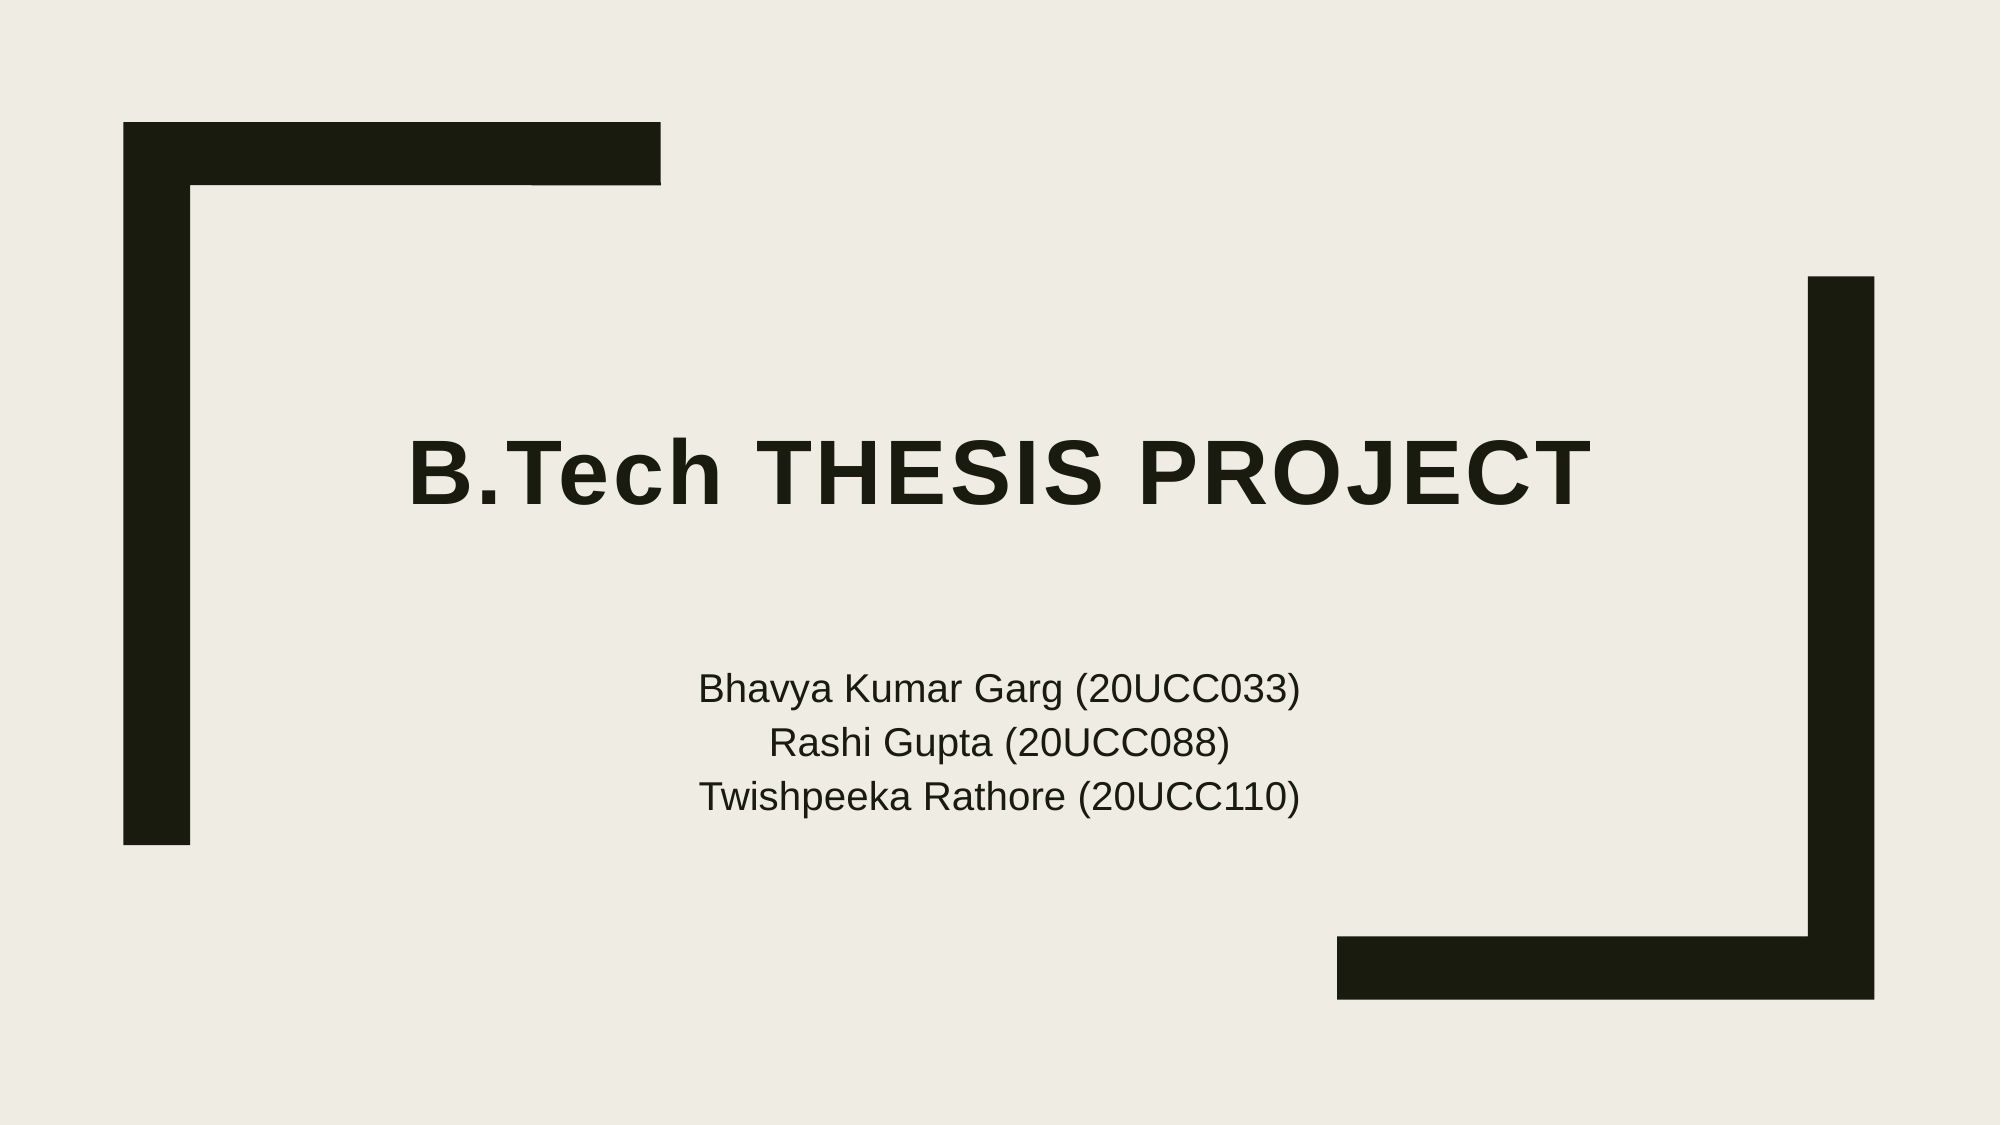

# B.Tech Thesis Project
Bhavya Kumar Garg (20UCC033)
Rashi Gupta (20UCC088)
Twishpeeka Rathore (20UCC110)